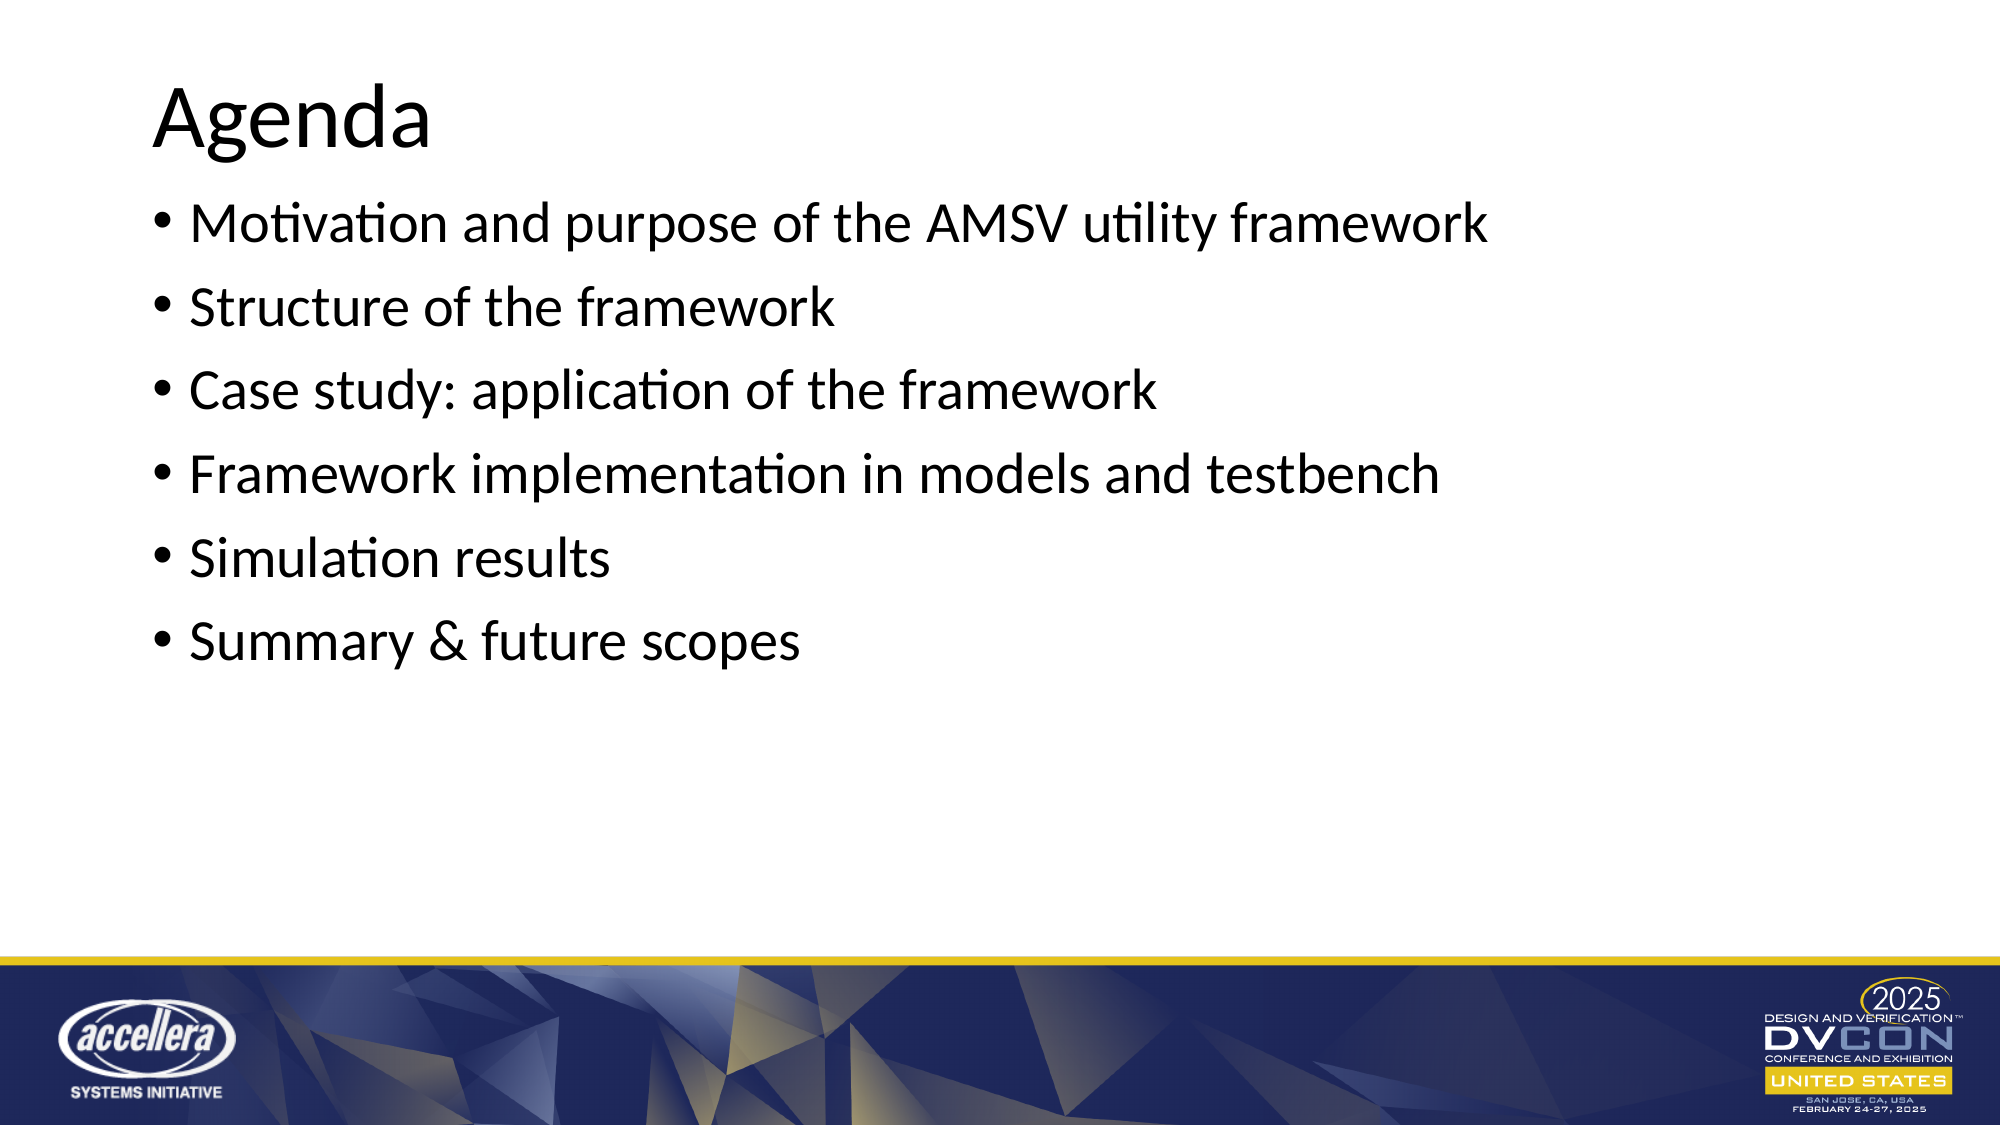

# Agenda
Motivation and purpose of the AMSV utility framework
Structure of the framework
Case study: application of the framework
Framework implementation in models and testbench
Simulation results
Summary & future scopes